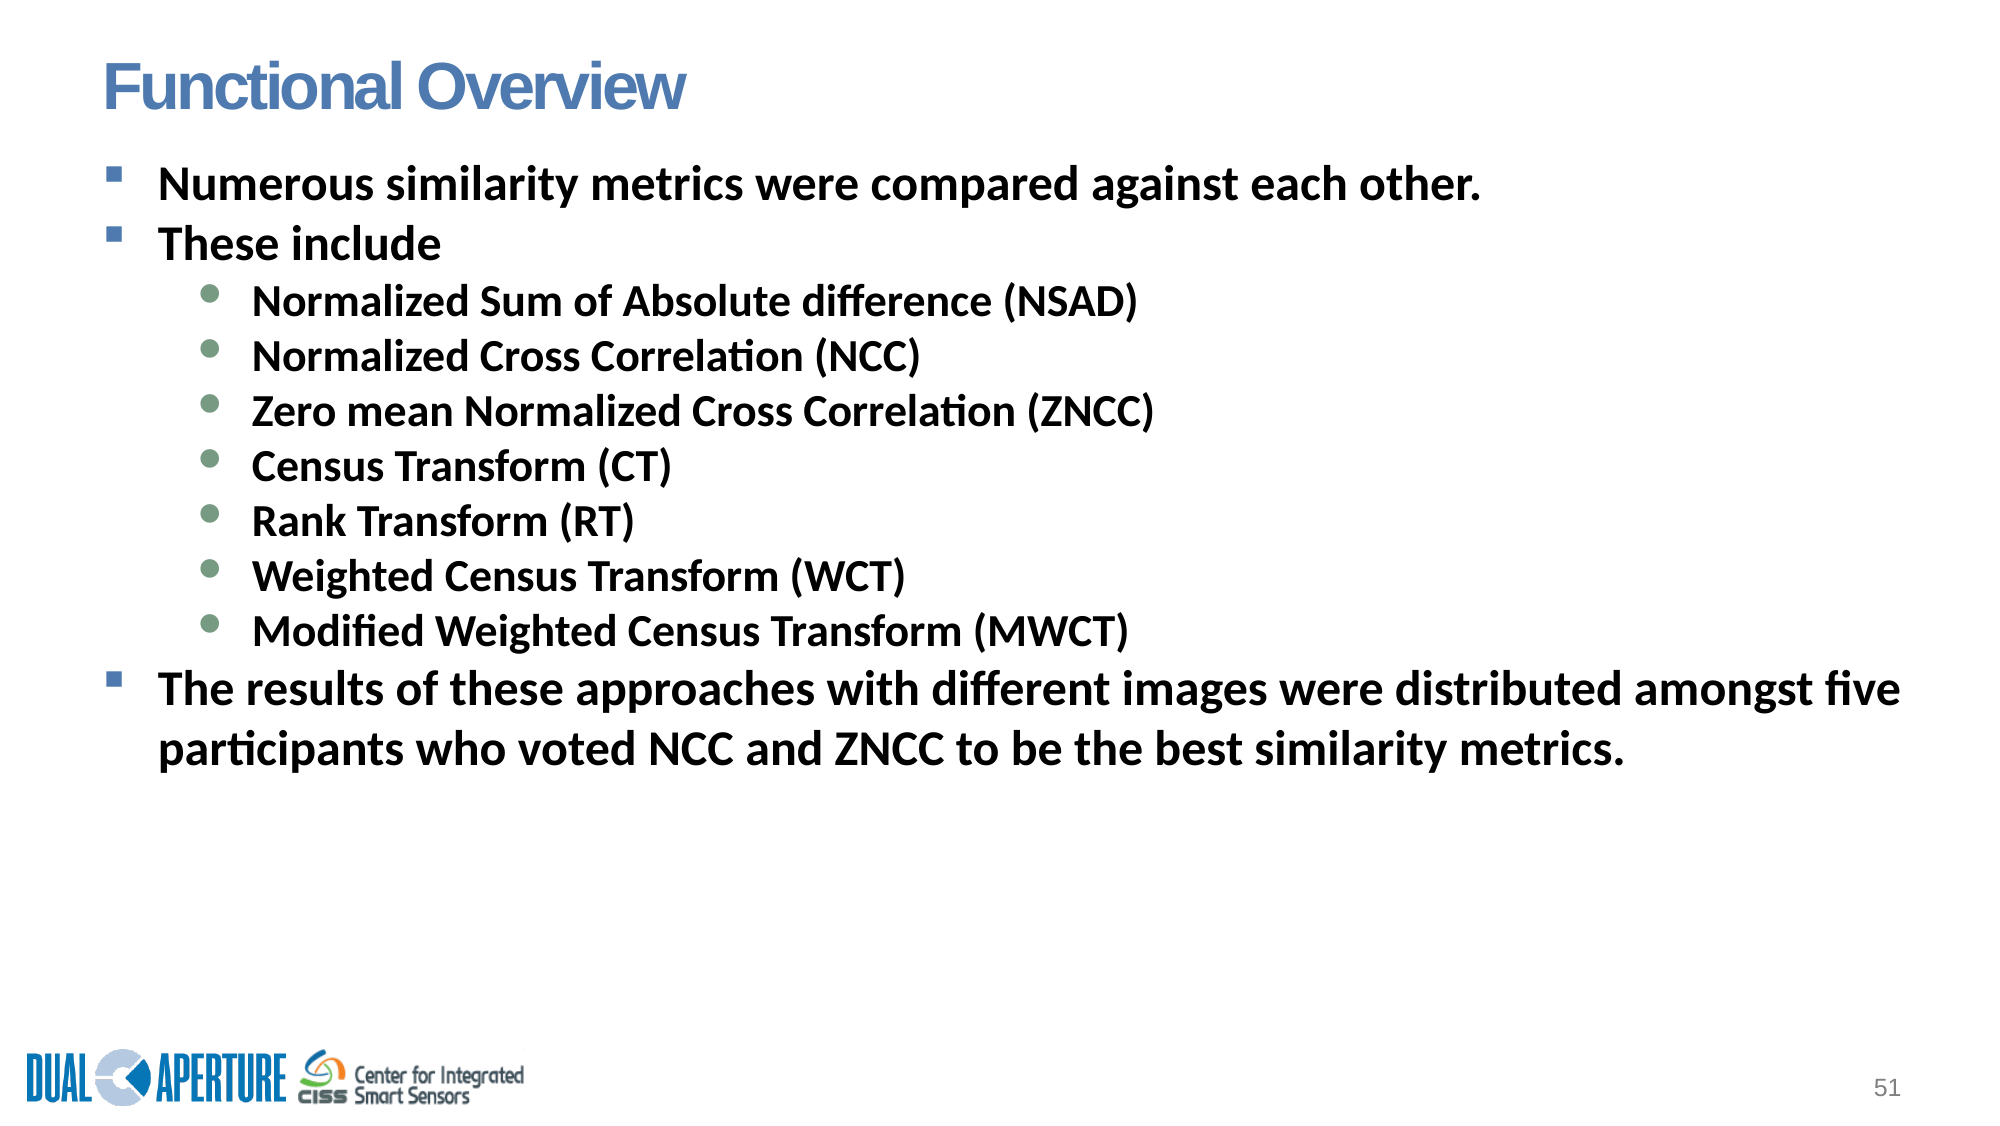

# Functional Overview
Numerous similarity metrics were compared against each other.
These include
Normalized Sum of Absolute difference (NSAD)
Normalized Cross Correlation (NCC)
Zero mean Normalized Cross Correlation (ZNCC)
Census Transform (CT)
Rank Transform (RT)
Weighted Census Transform (WCT)
Modified Weighted Census Transform (MWCT)
The results of these approaches with different images were distributed amongst five participants who voted NCC and ZNCC to be the best similarity metrics.

51